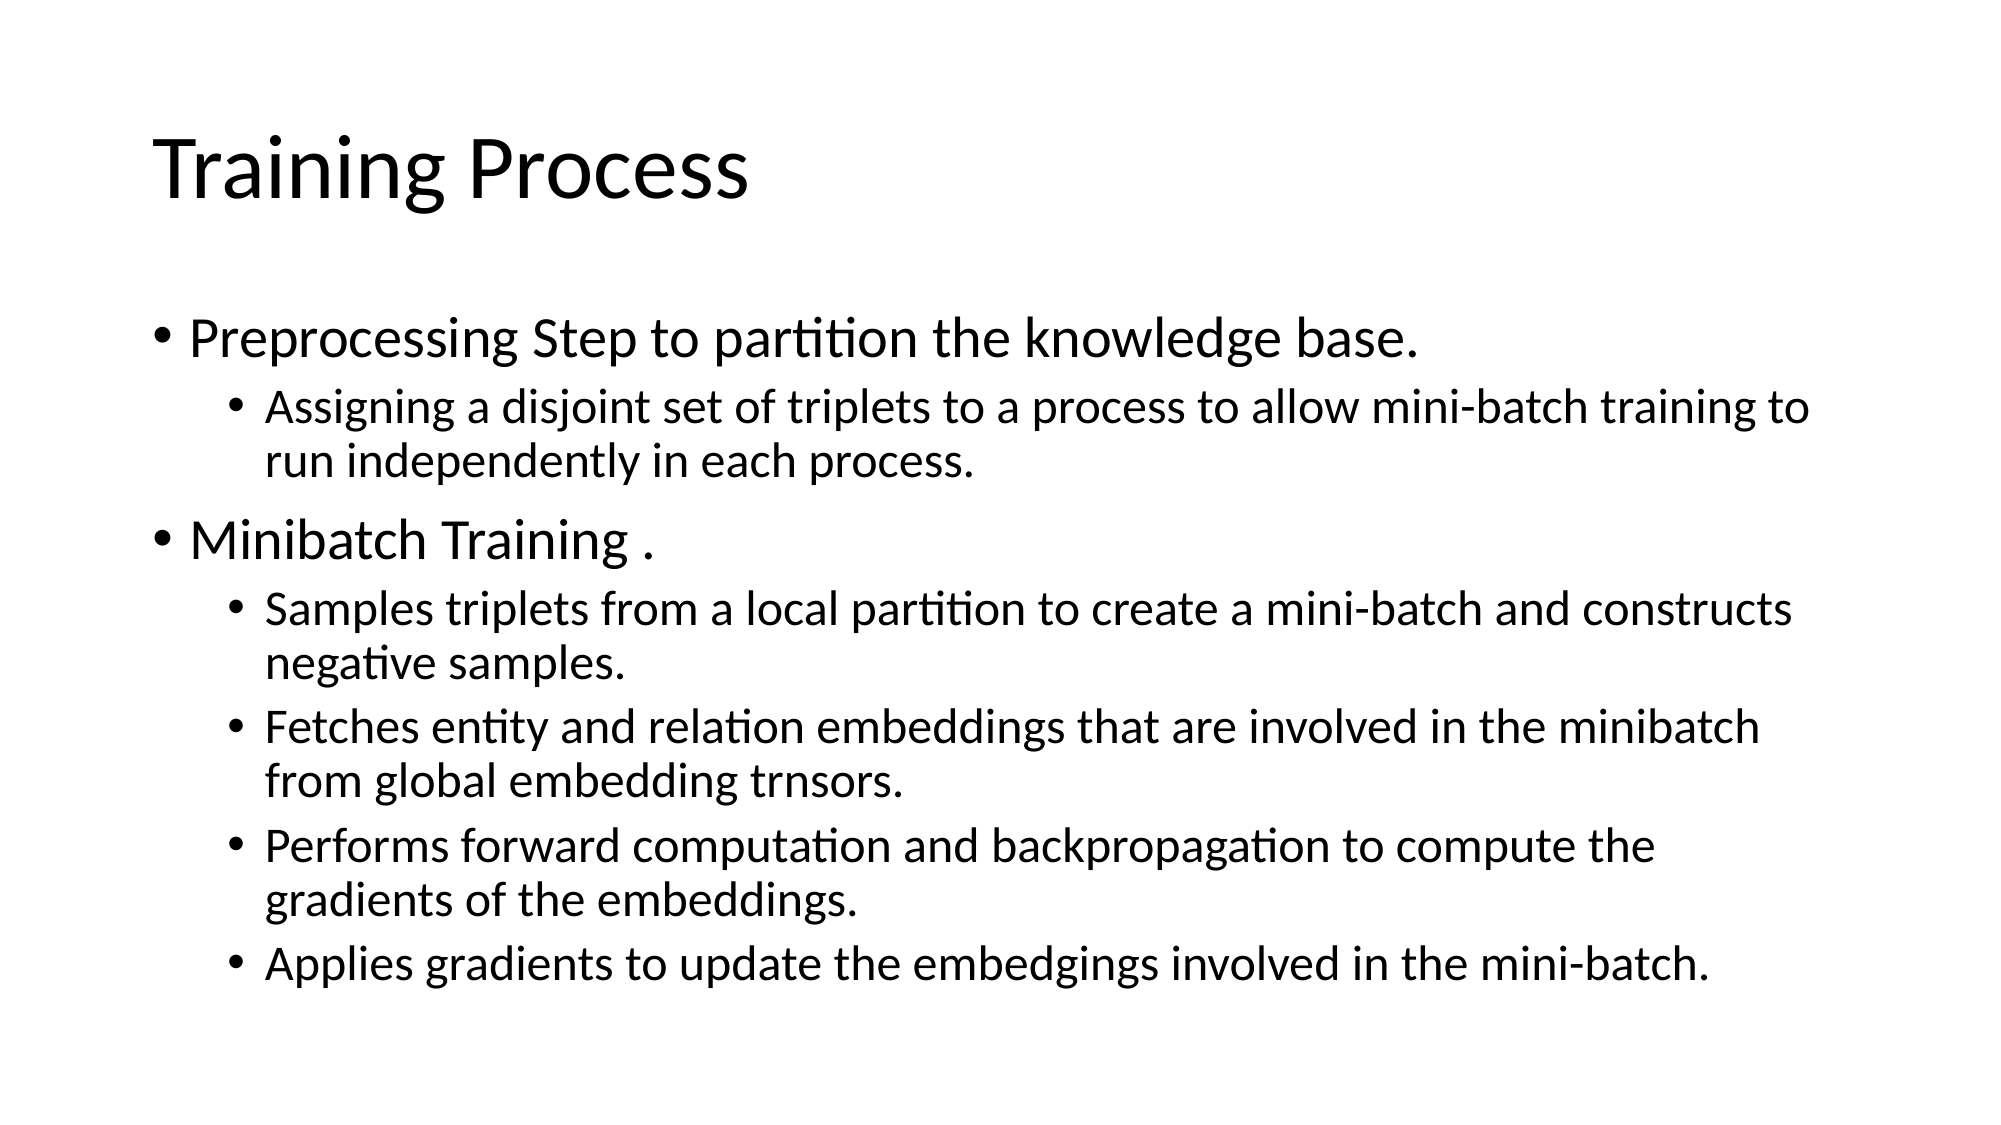

# Training Process
Preprocessing Step to partition the knowledge base.
Assigning a disjoint set of triplets to a process to allow mini-batch training to run independently in each process.
Minibatch Training .
Samples triplets from a local partition to create a mini-batch and constructs negative samples.
Fetches entity and relation embeddings that are involved in the minibatch from global embedding trnsors.
Performs forward computation and backpropagation to compute the gradients of the embeddings.
Applies gradients to update the embedgings involved in the mini-batch.